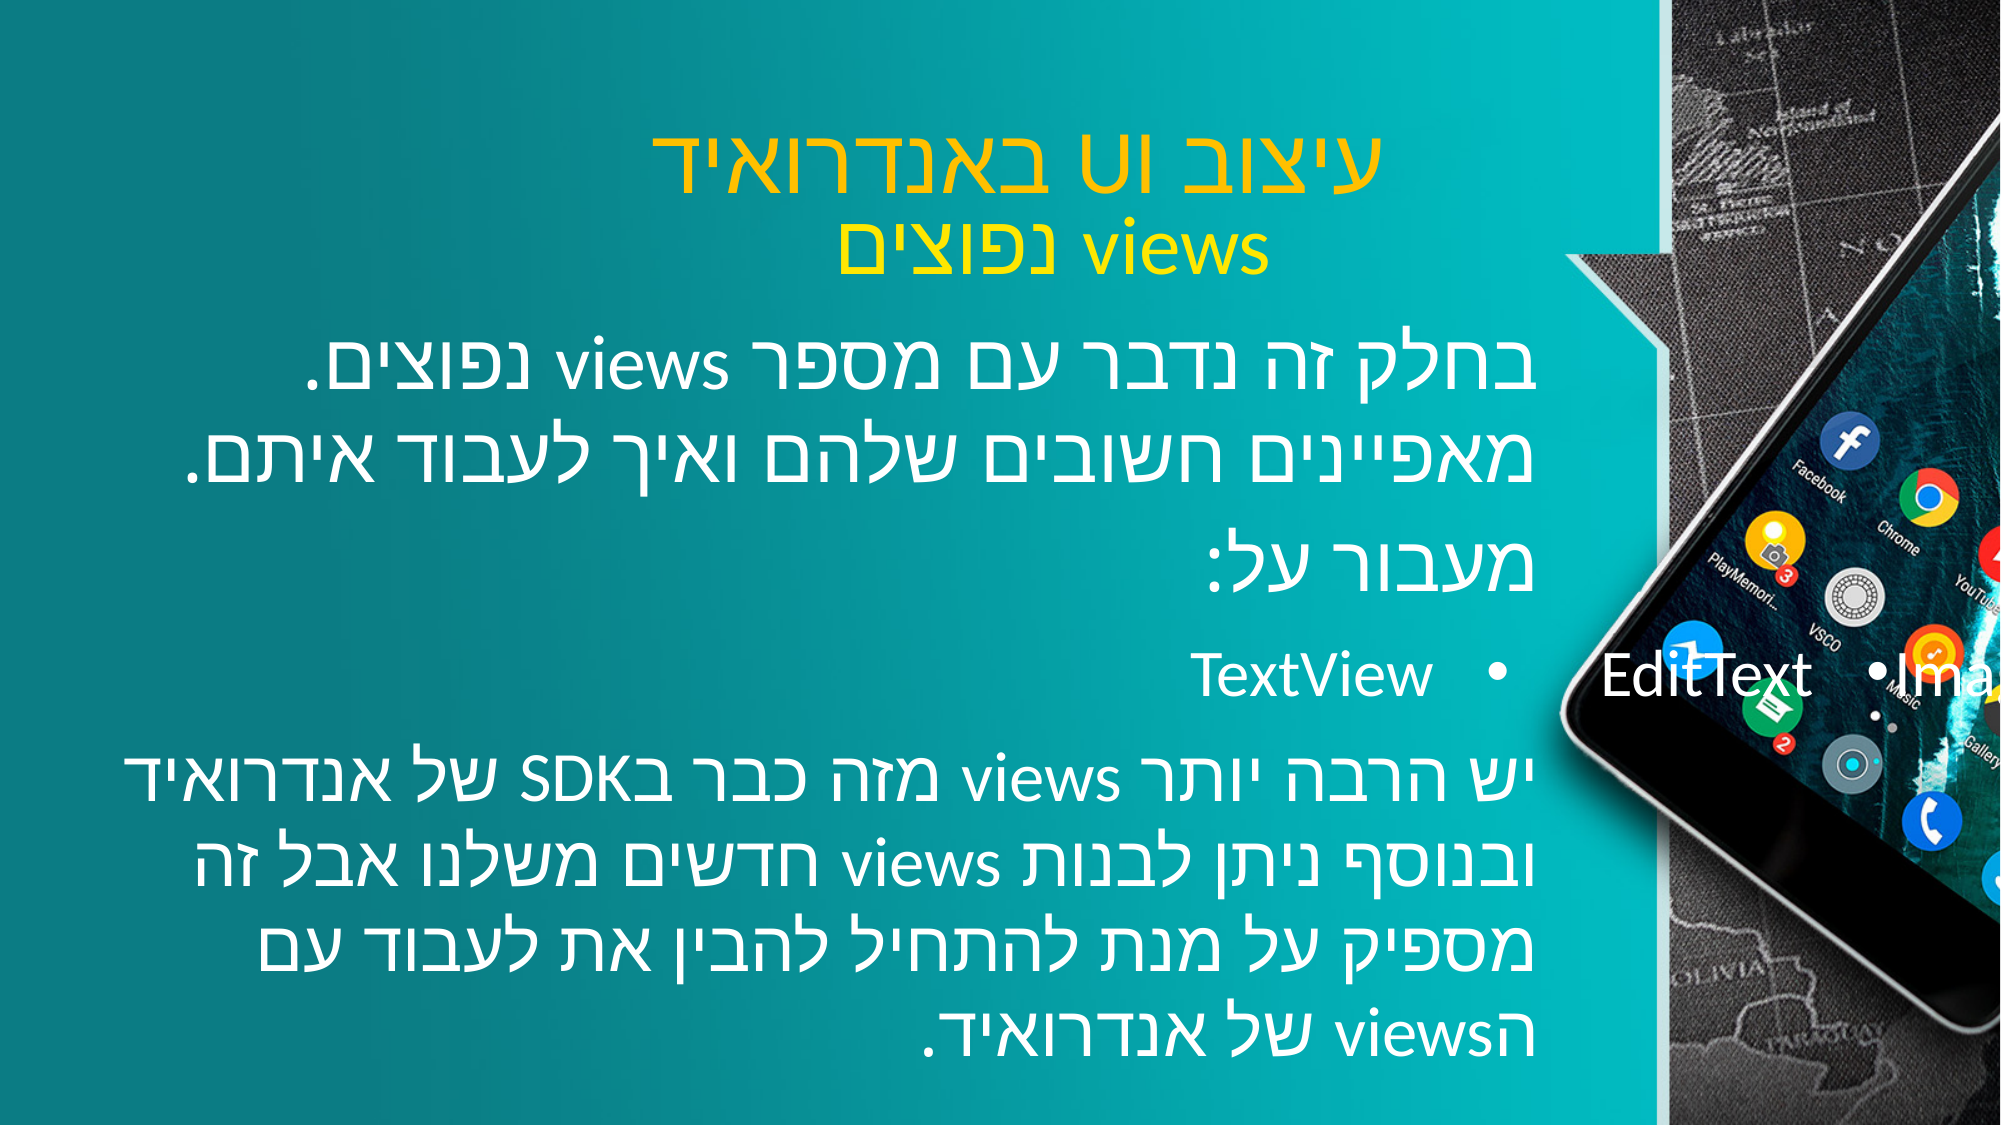

# עיצוב UI באנדרואיד
 views נפוצים
בחלק זה נדבר עם מספר views נפוצים. מאפיינים חשובים שלהם ואיך לעבוד איתם.
מעבור על:
TextView
EditText
ImageView
Button
יש הרבה יותר views מזה כבר בSDK של אנדרואיד ובנוסף ניתן לבנות views חדשים משלנו אבל זה מספיק על מנת להתחיל להבין את לעבוד עם הviews של אנדרואיד.